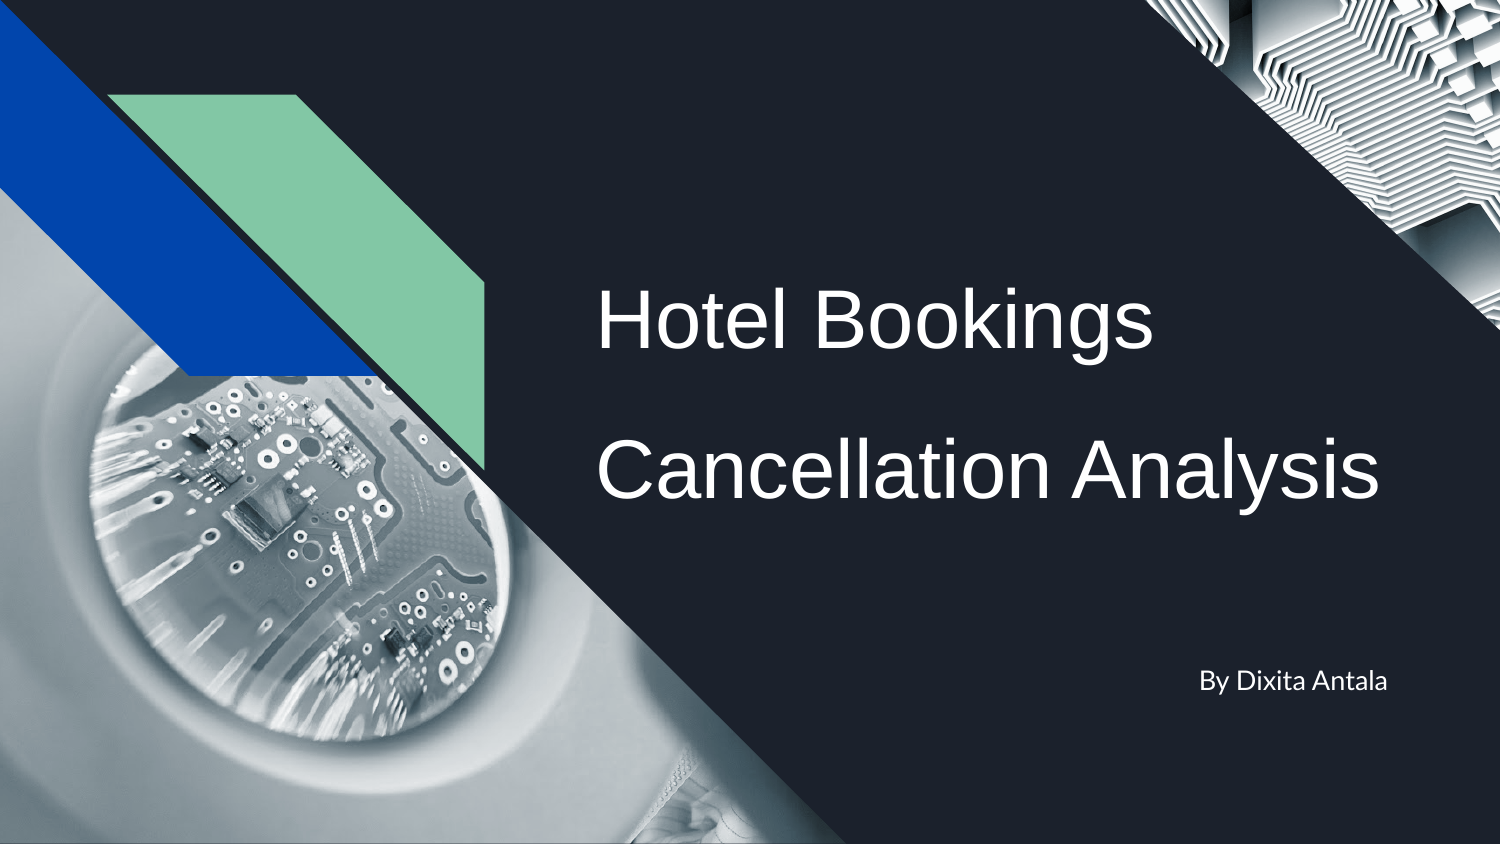

# Hotel Bookings Cancellation Analysis
By Dixita Antala